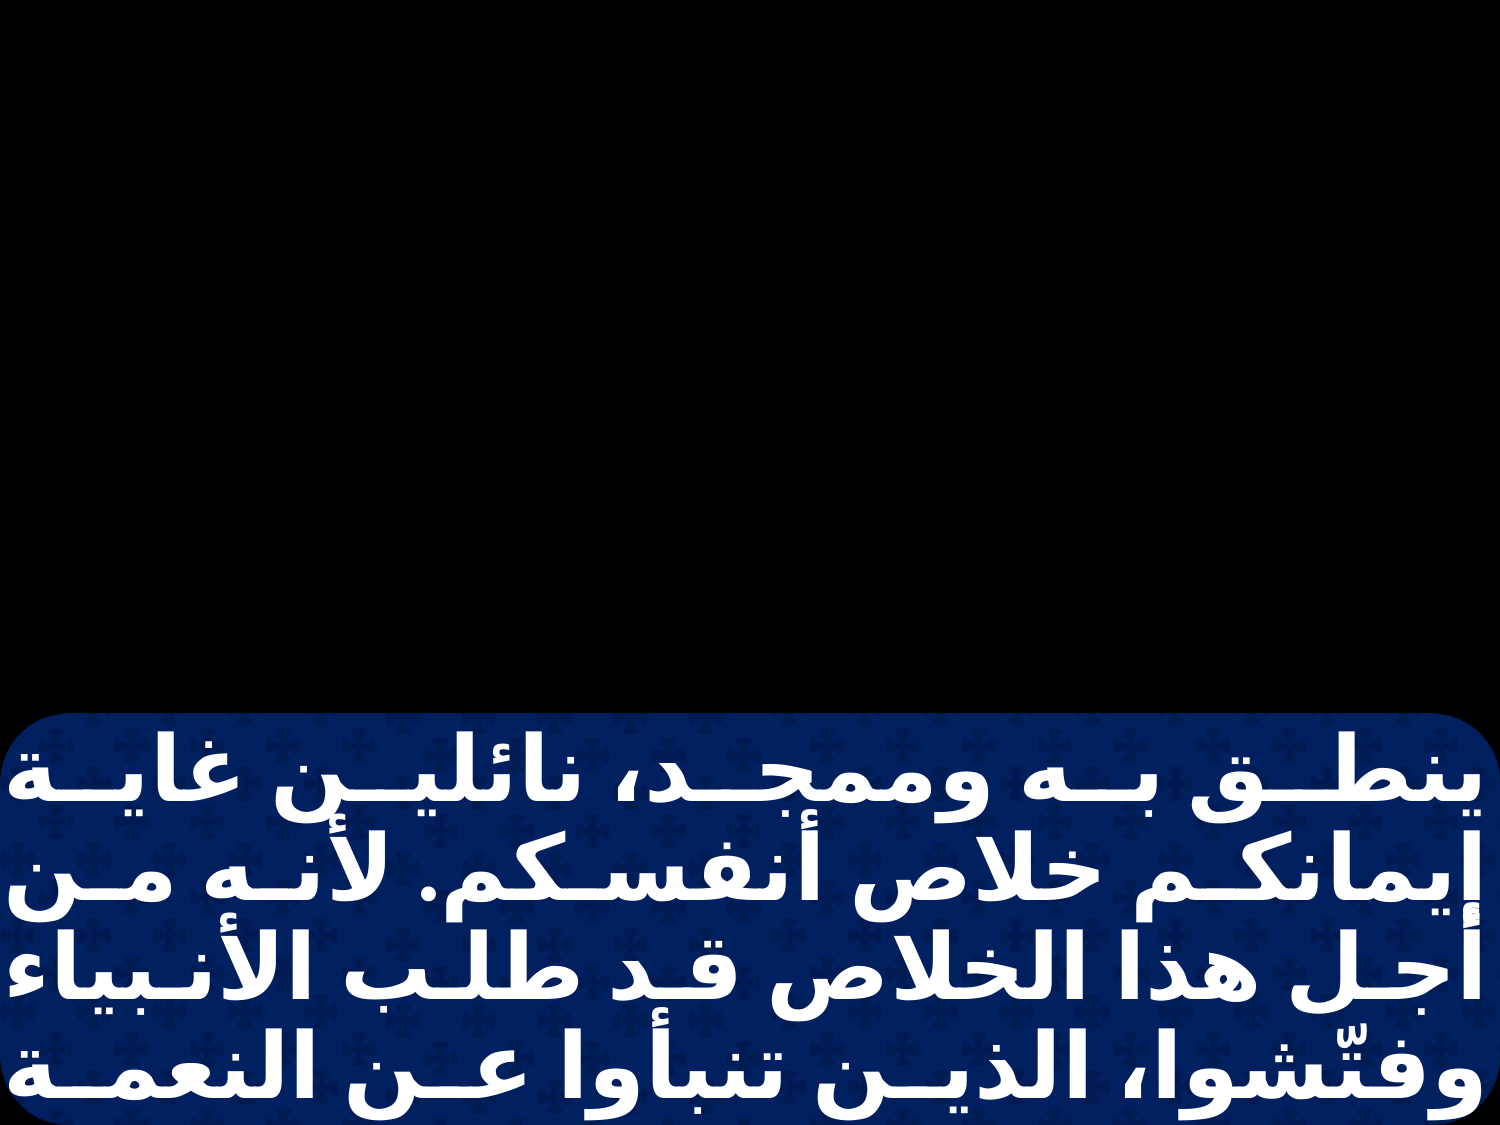

ينطق به وممجد، نائلين غاية إيمانكم خلاص أنفسكم. لأنه من أجل هذا الخلاص قد طلب الأنبياء وفتّشوا، الذين تنبأوا عن النعمة التي صارت فيكم، وبحثوا عن الزمن الذي تكلم فيه روح المسيح فيهم.